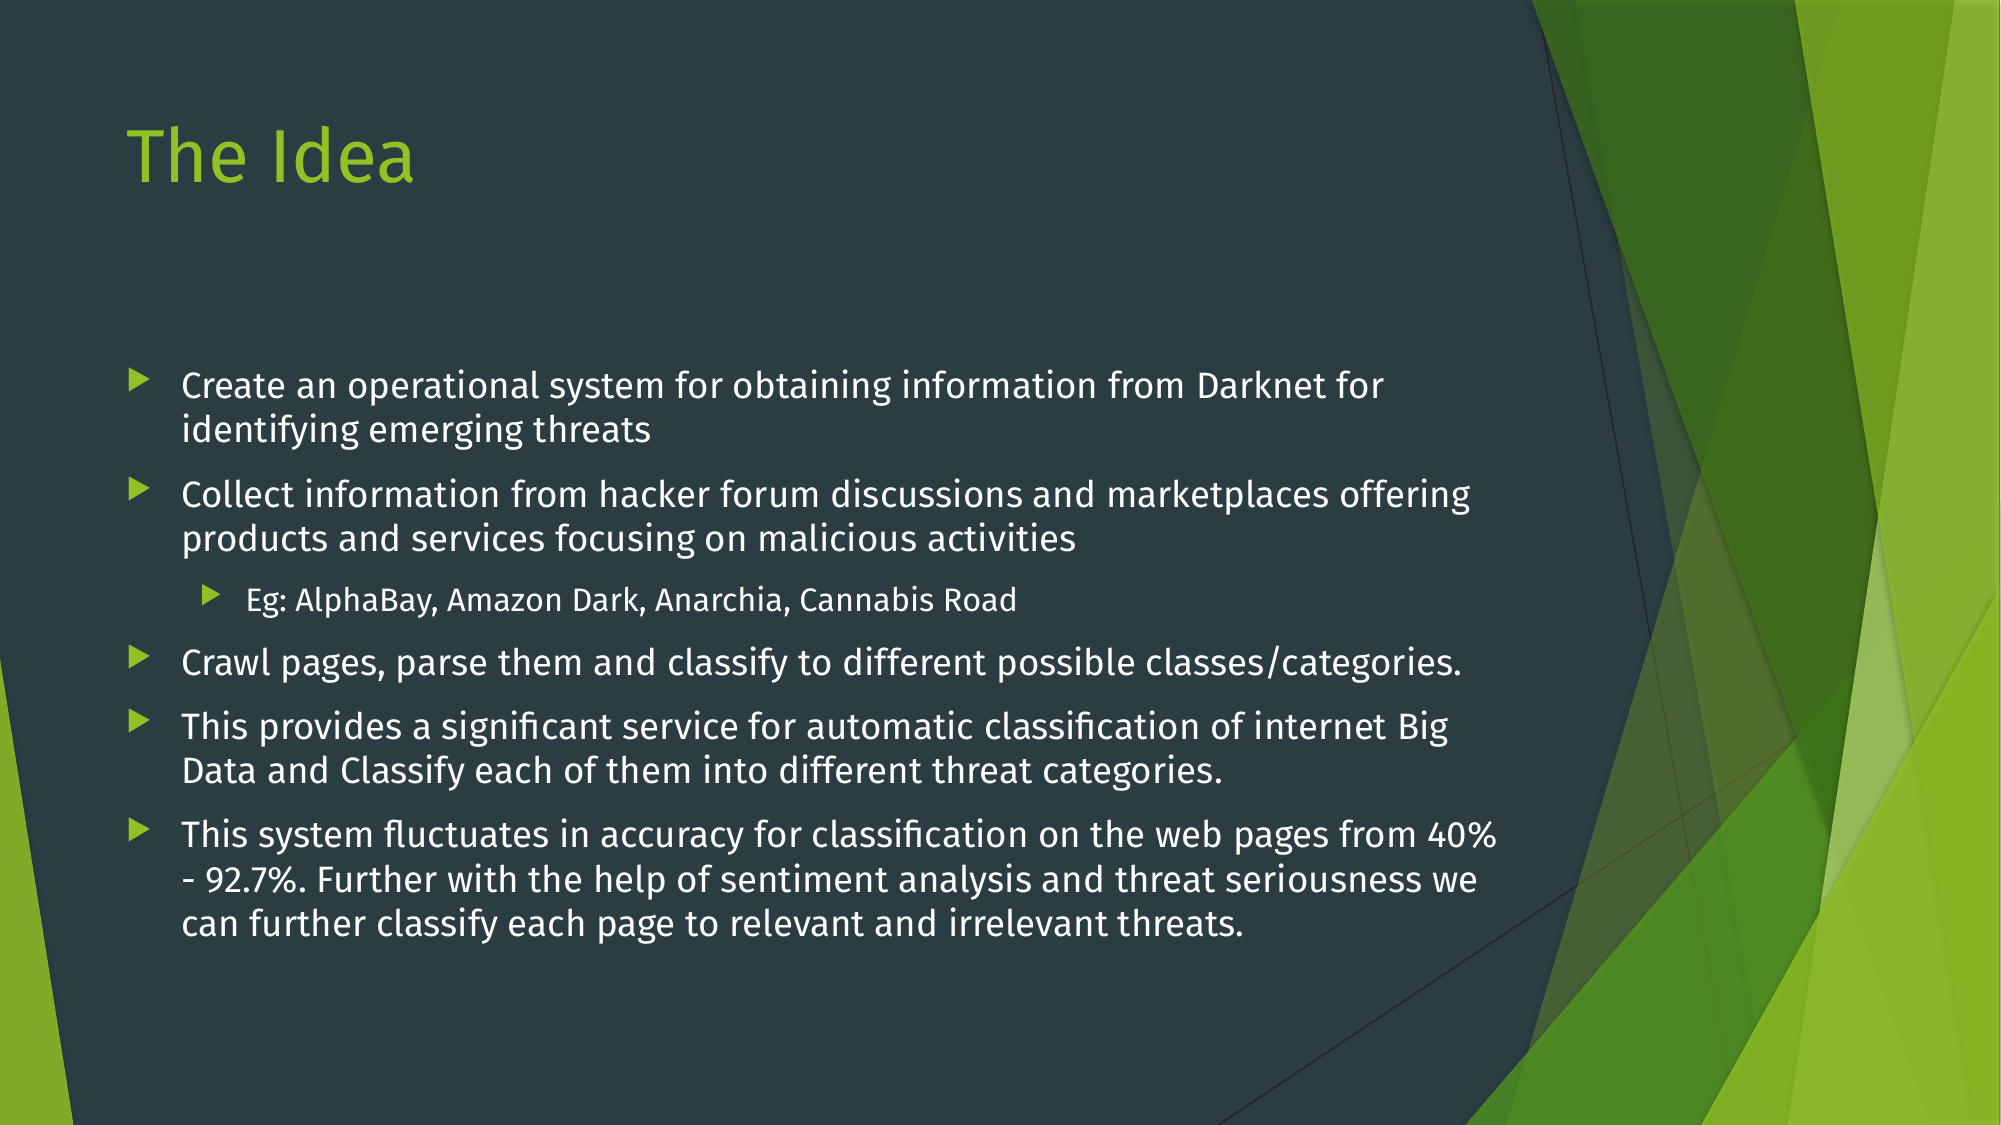

# The Idea
Create an operational system for obtaining information from Darknet for identifying emerging threats
Collect information from hacker forum discussions and marketplaces offering products and services focusing on malicious activities
Eg: AlphaBay, Amazon Dark, Anarchia, Cannabis Road
Crawl pages, parse them and classify to different possible classes/categories.
This provides a significant service for automatic classification of internet Big Data and Classify each of them into different threat categories.
This system fluctuates in accuracy for classification on the web pages from 40% - 92.7%. Further with the help of sentiment analysis and threat seriousness we can further classify each page to relevant and irrelevant threats.